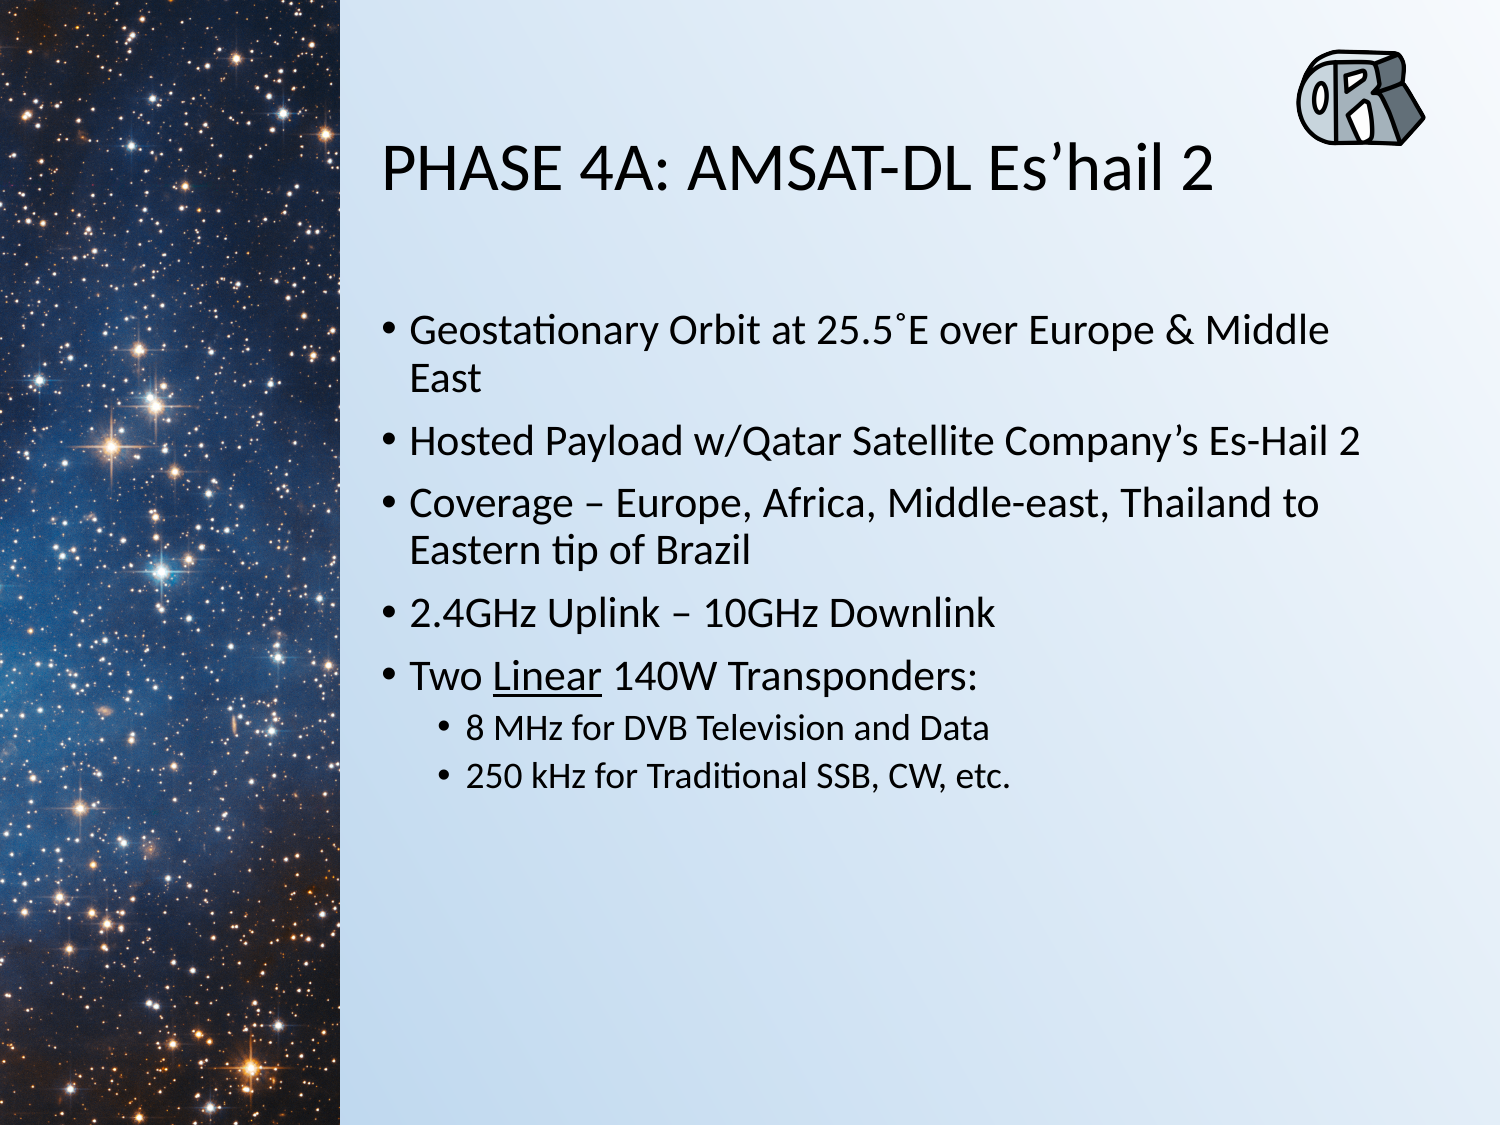

# PHASE 4A: AMSAT-DL Es’hail 2
Geostationary Orbit at 25.5˚E over Europe & Middle East
Hosted Payload w/Qatar Satellite Company’s Es-Hail 2
Coverage – Europe, Africa, Middle-east, Thailand to Eastern tip of Brazil
2.4GHz Uplink – 10GHz Downlink
Two Linear 140W Transponders:
8 MHz for DVB Television and Data
250 kHz for Traditional SSB, CW, etc.